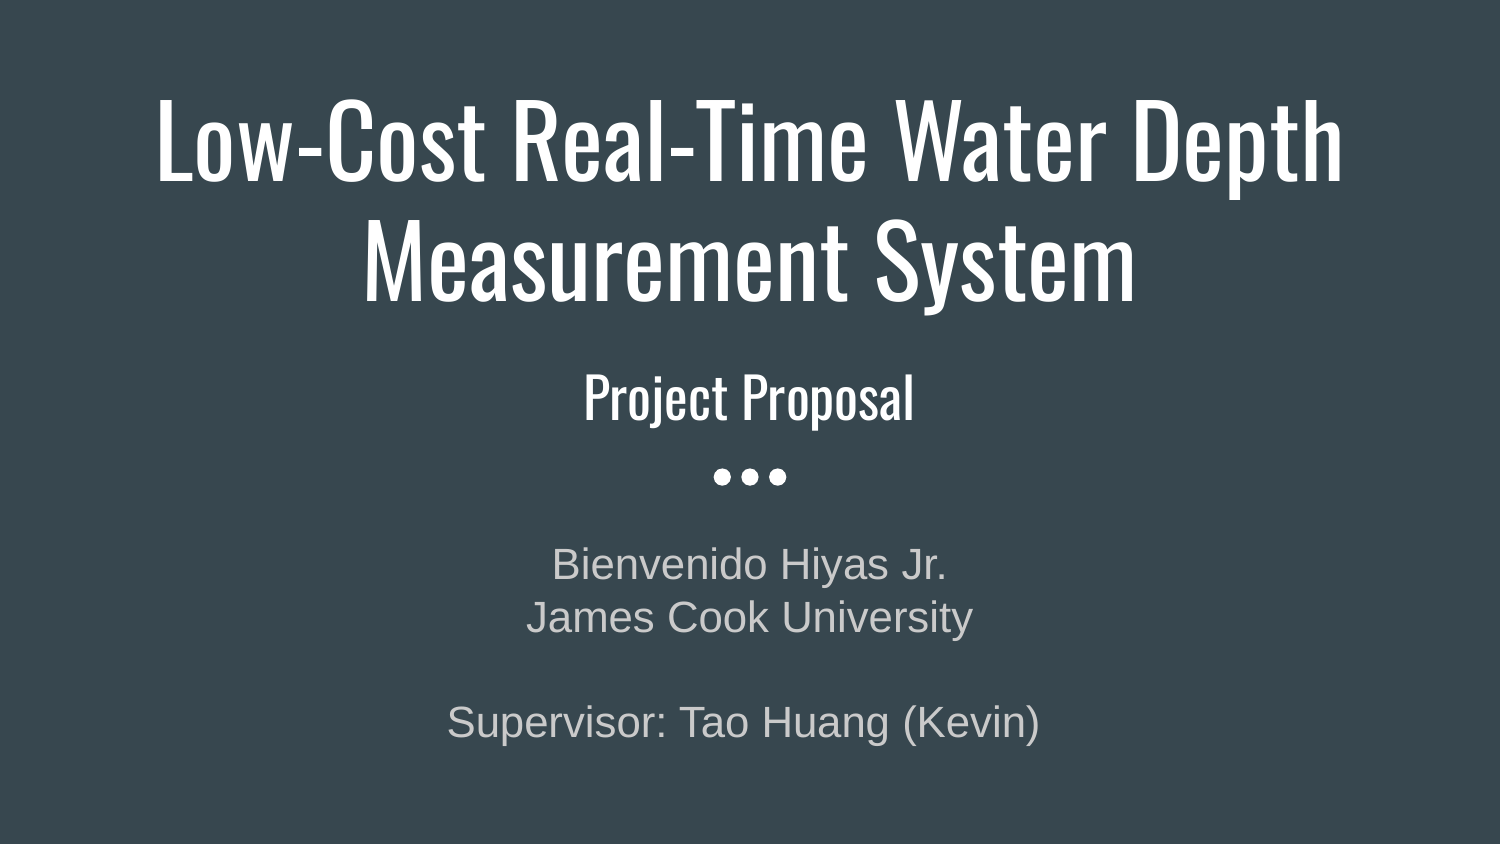

# Low-Cost Real-Time Water Depth Measurement System

Project Proposal
Bienvenido Hiyas Jr.
James Cook University

Supervisor: Tao Huang (Kevin)